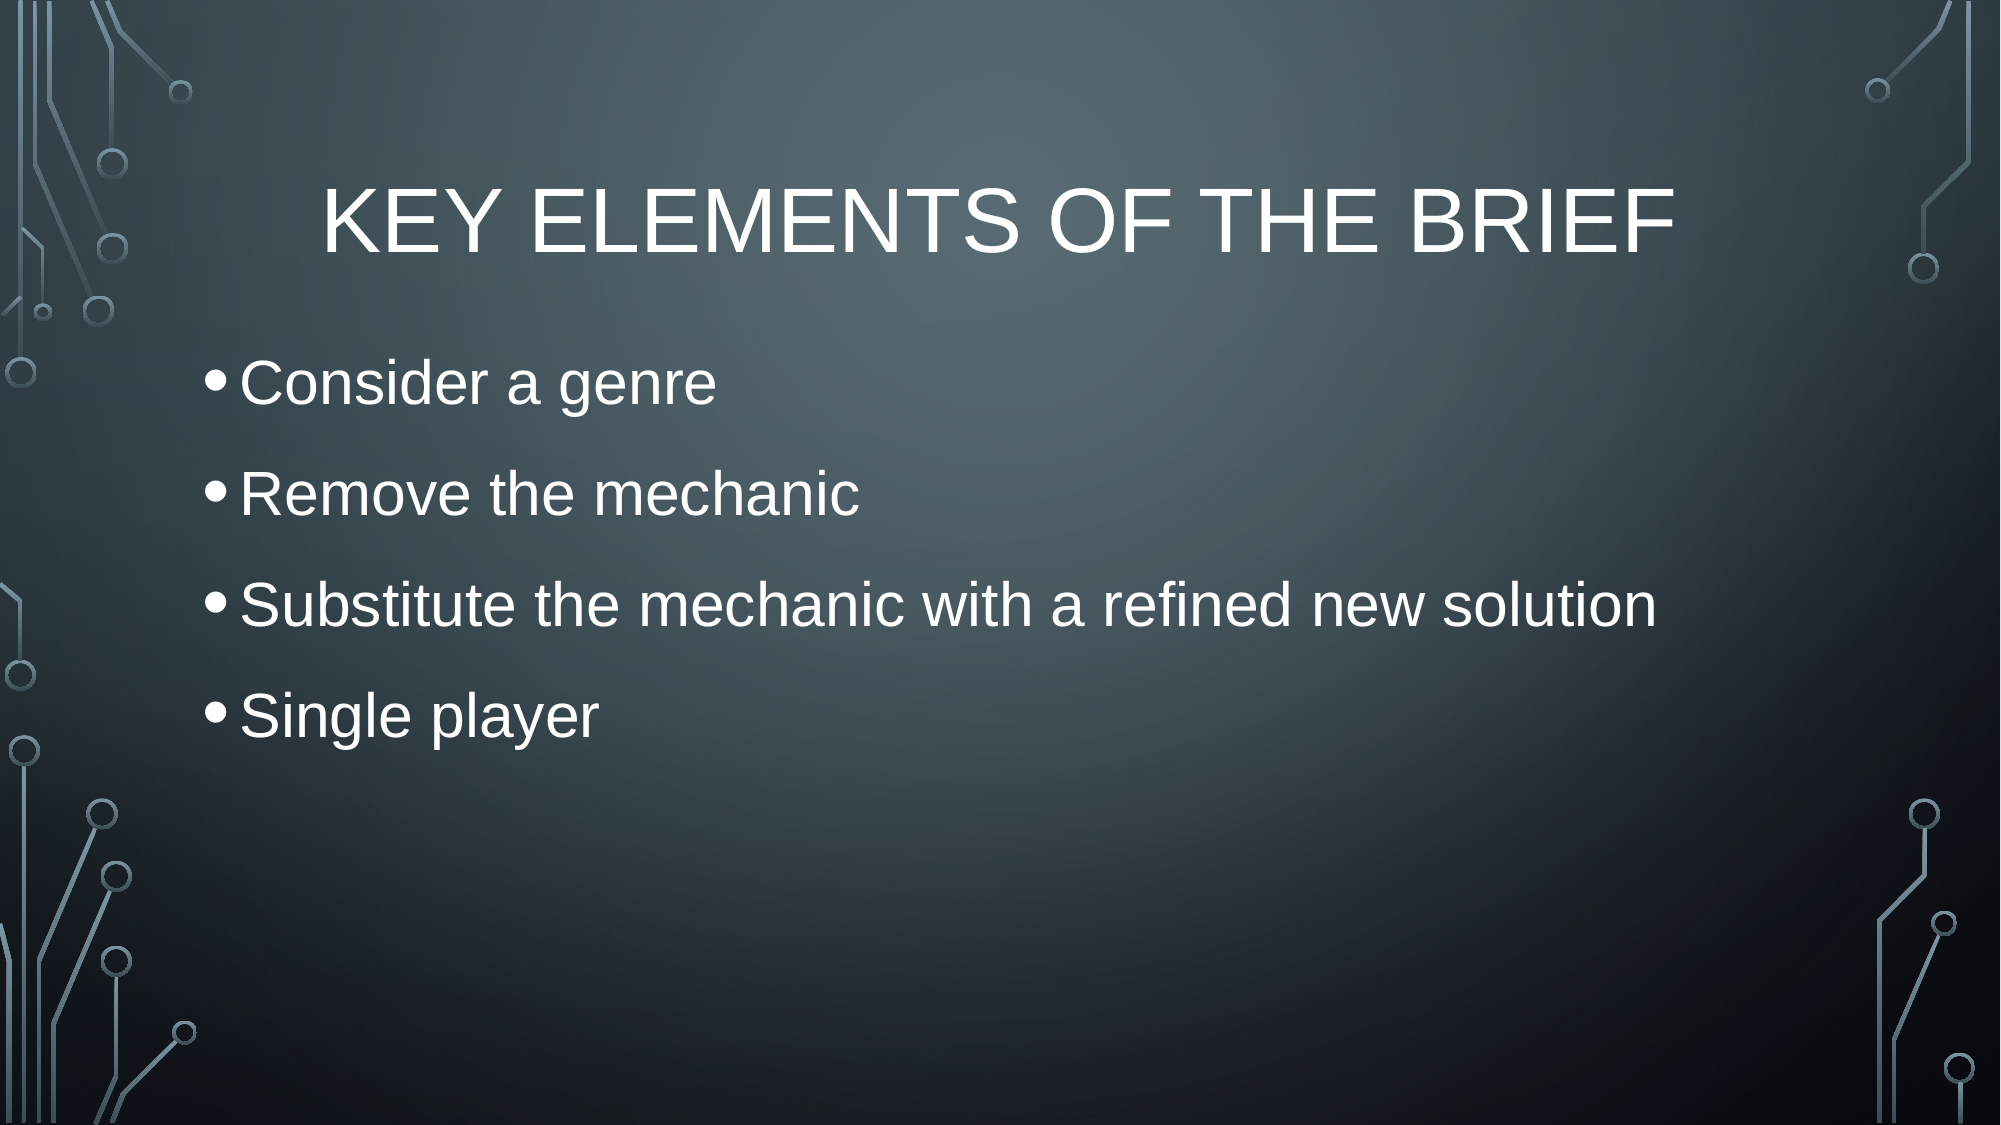

# Key elements of the brief
Consider a genre
Remove the mechanic
Substitute the mechanic with a refined new solution
Single player